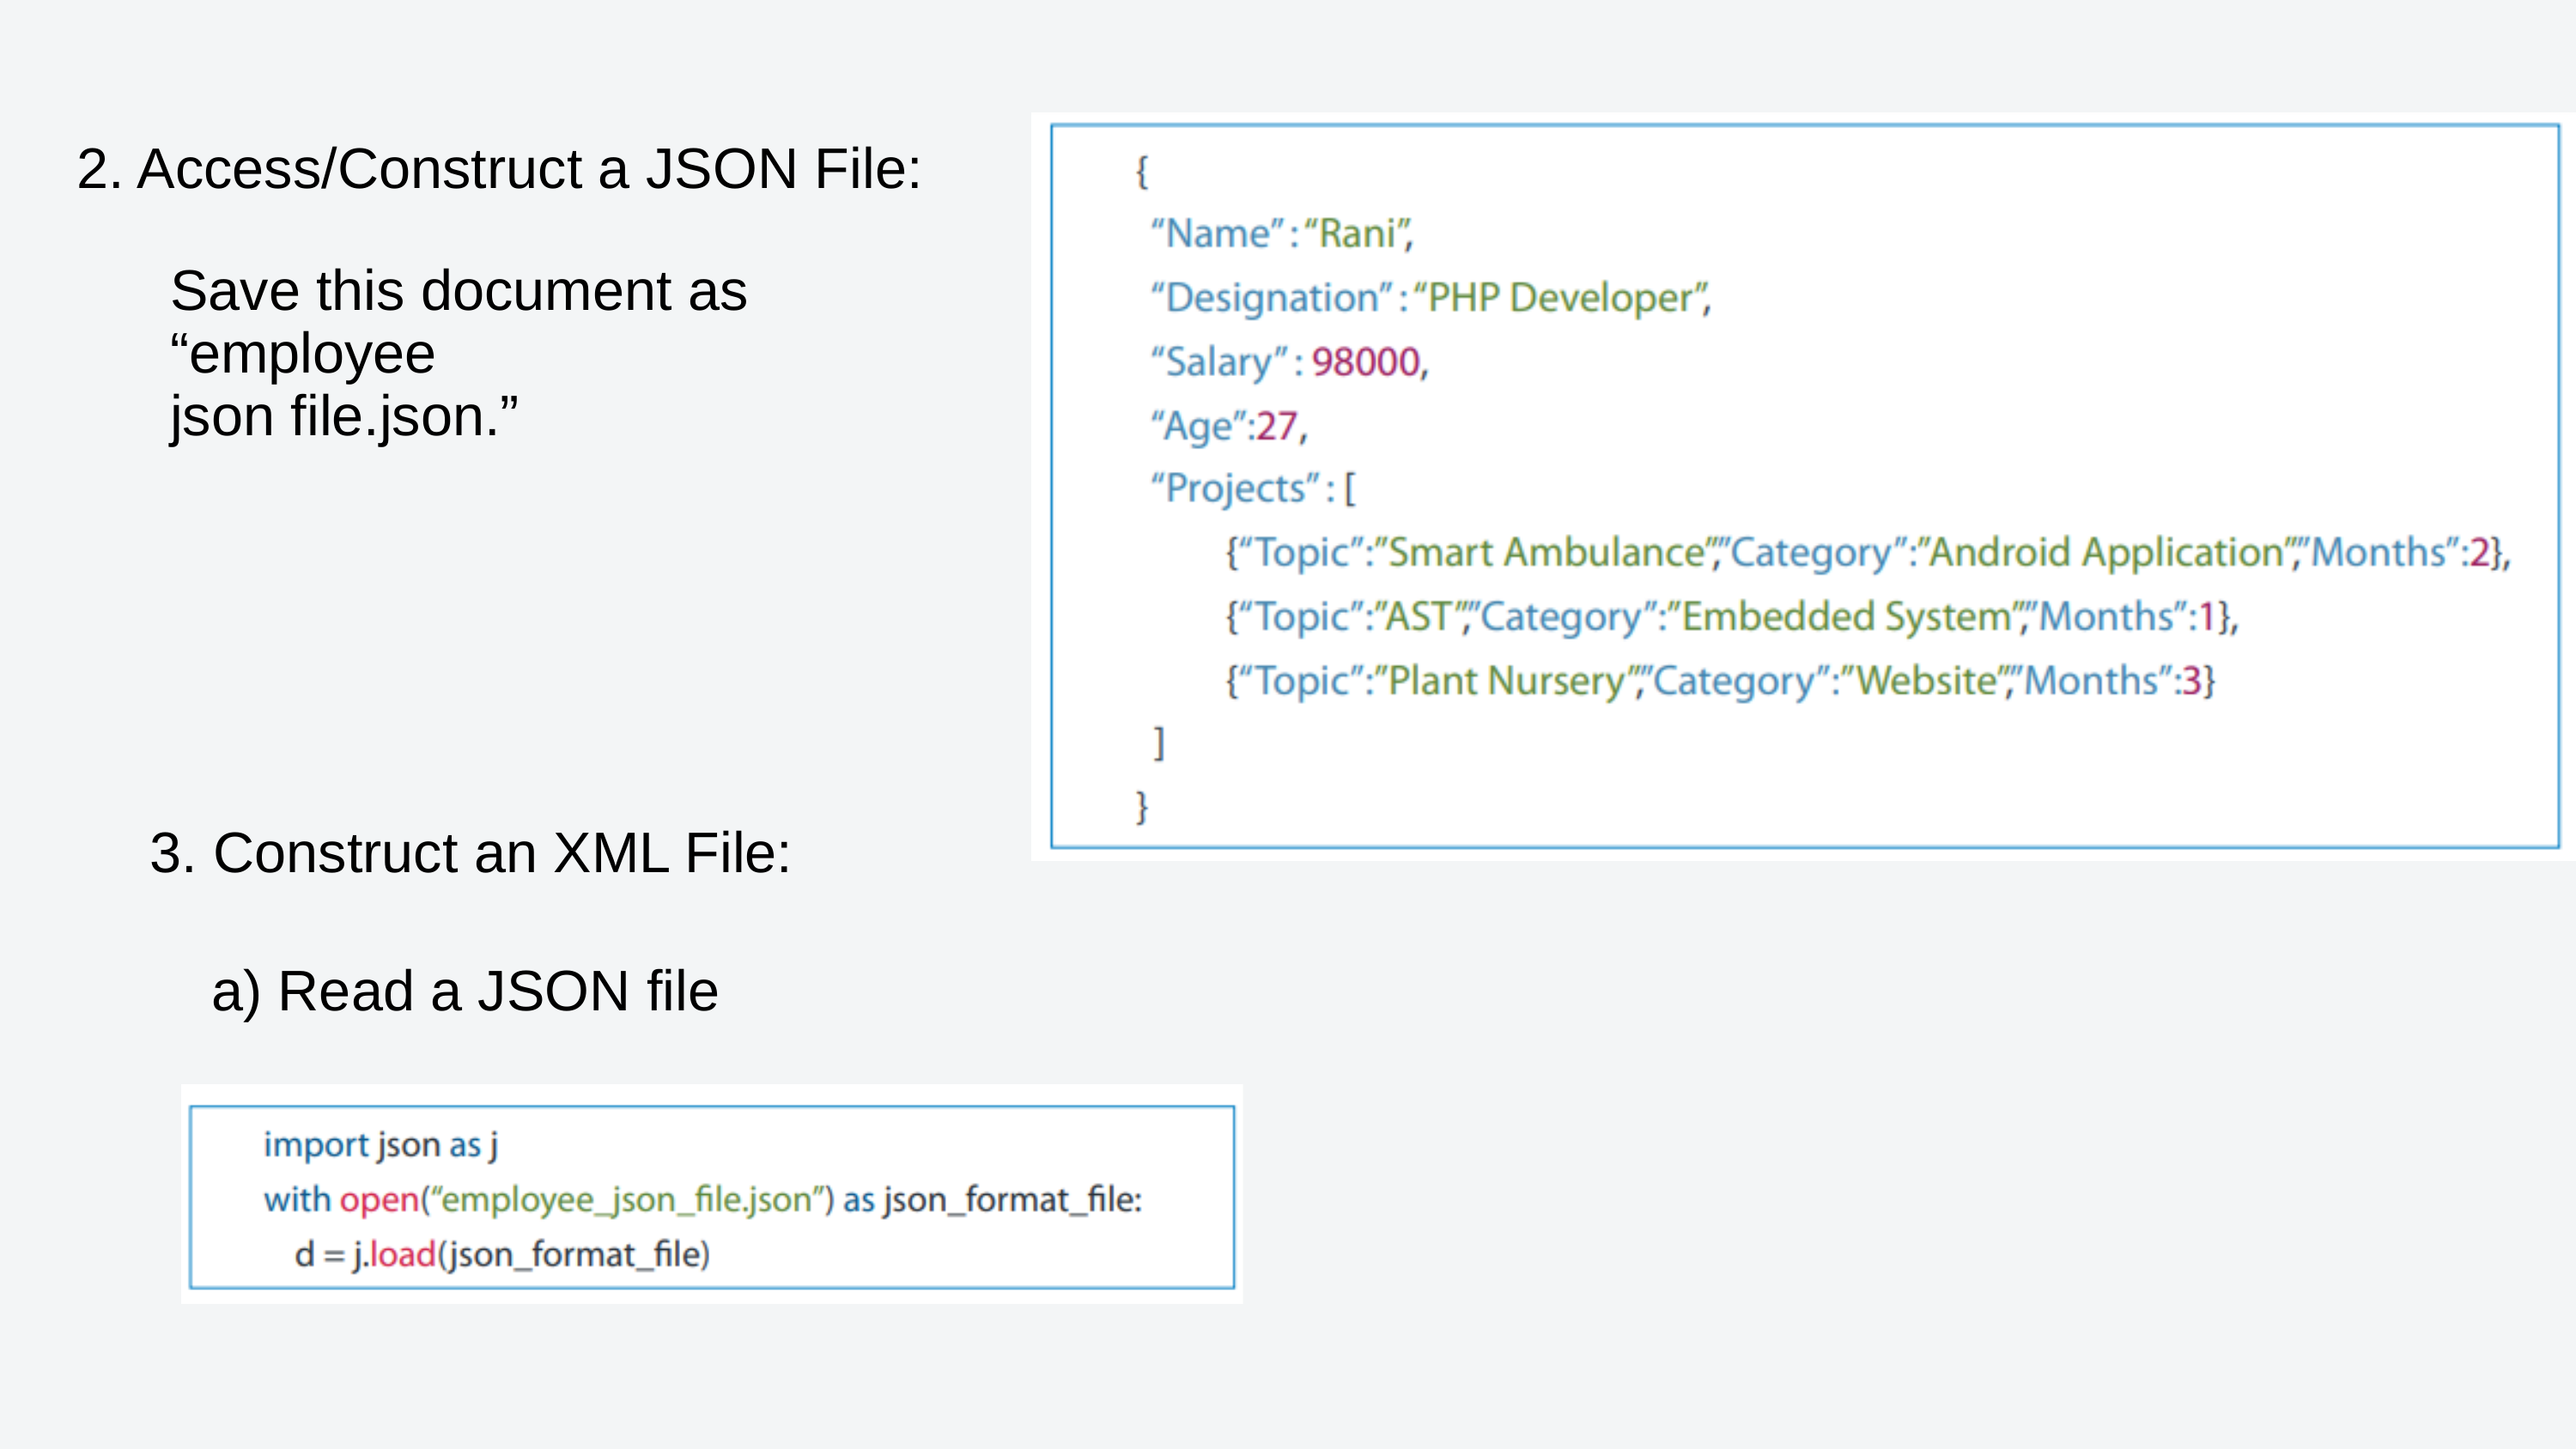

2. Access/Construct a JSON File:
Save this document as “employee
json file.json.”
3. Construct an XML File:
a) Read a JSON file